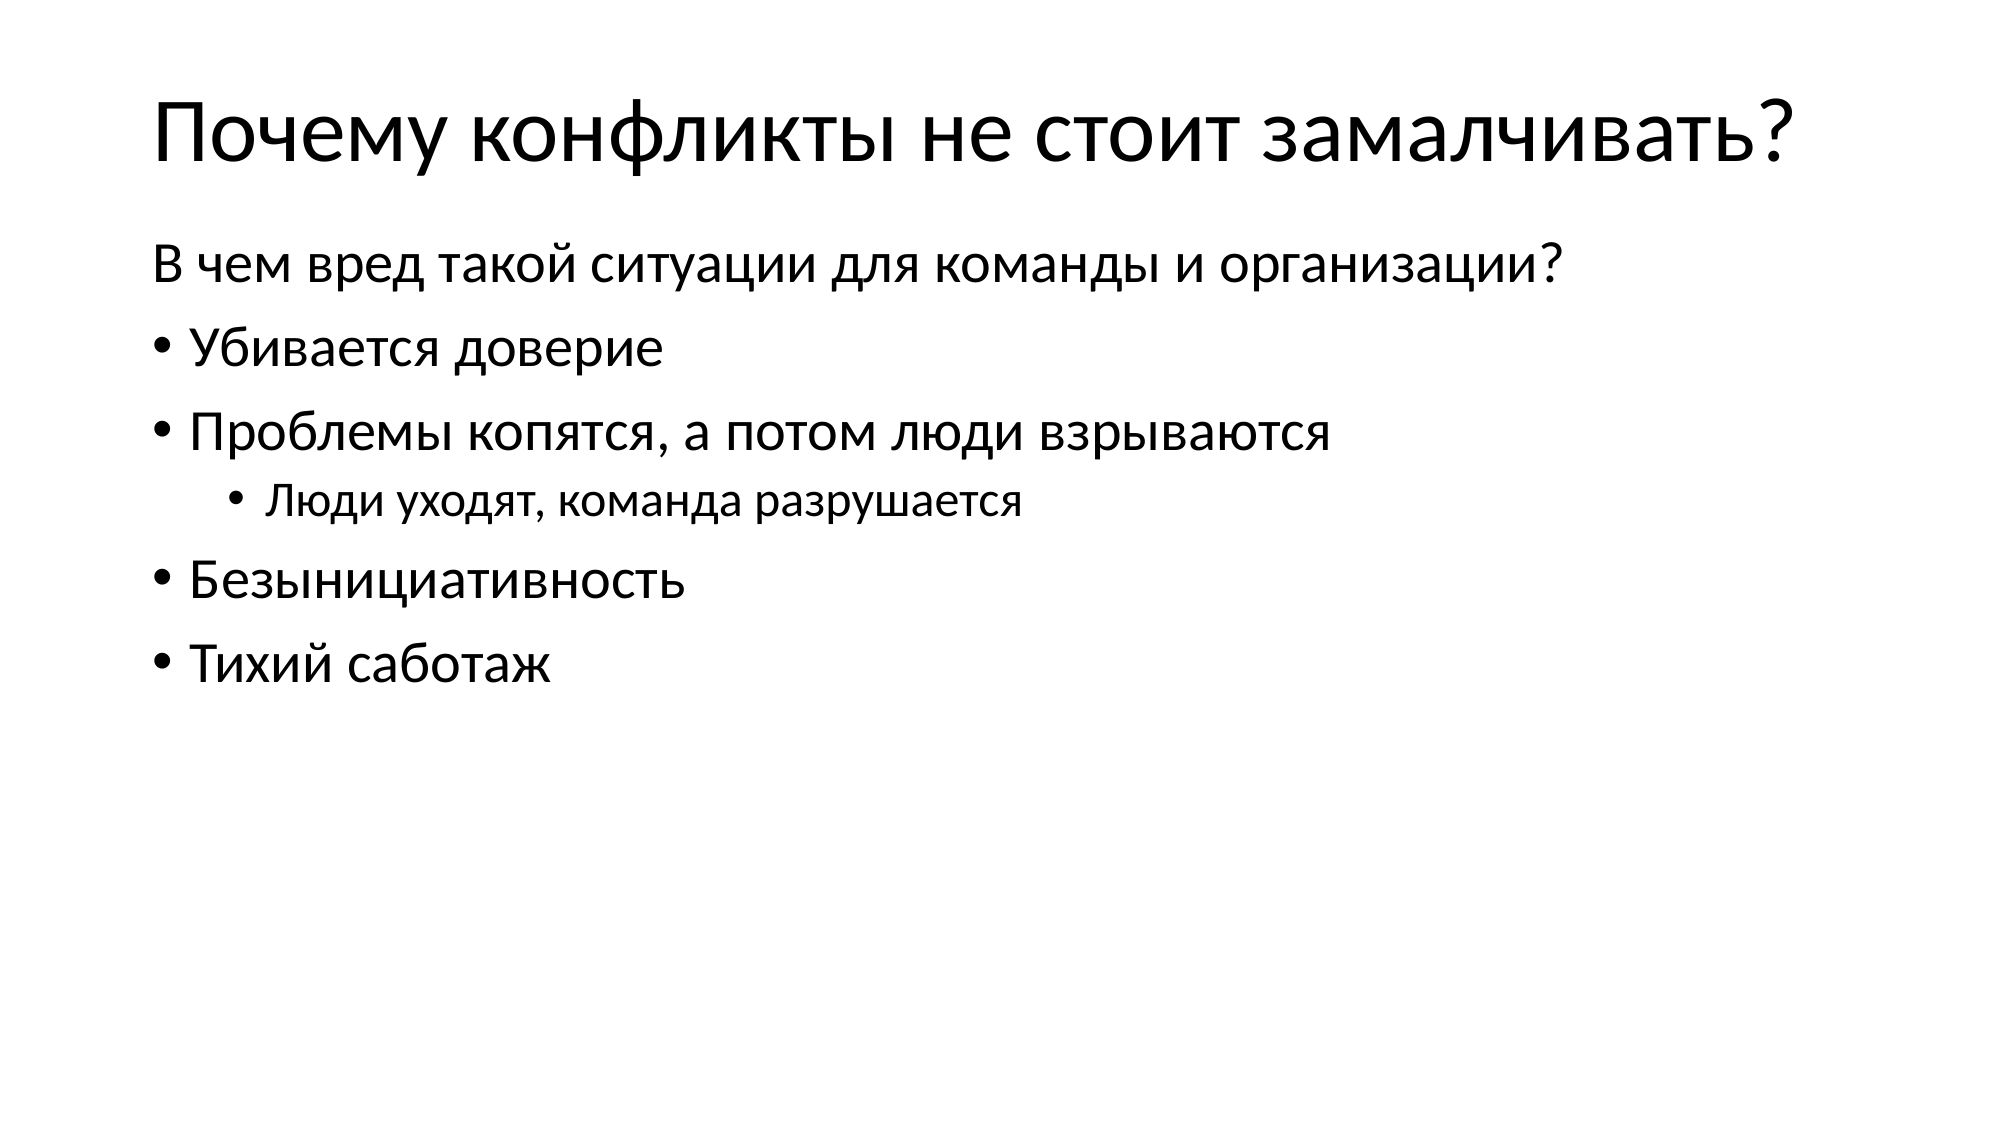

# Почему конфликты не стоит замалчивать?
В чем вред такой ситуации для команды и организации?
Убивается доверие
Проблемы копятся, а потом люди взрываются
Люди уходят, команда разрушается
Безынициативность
Тихий саботаж